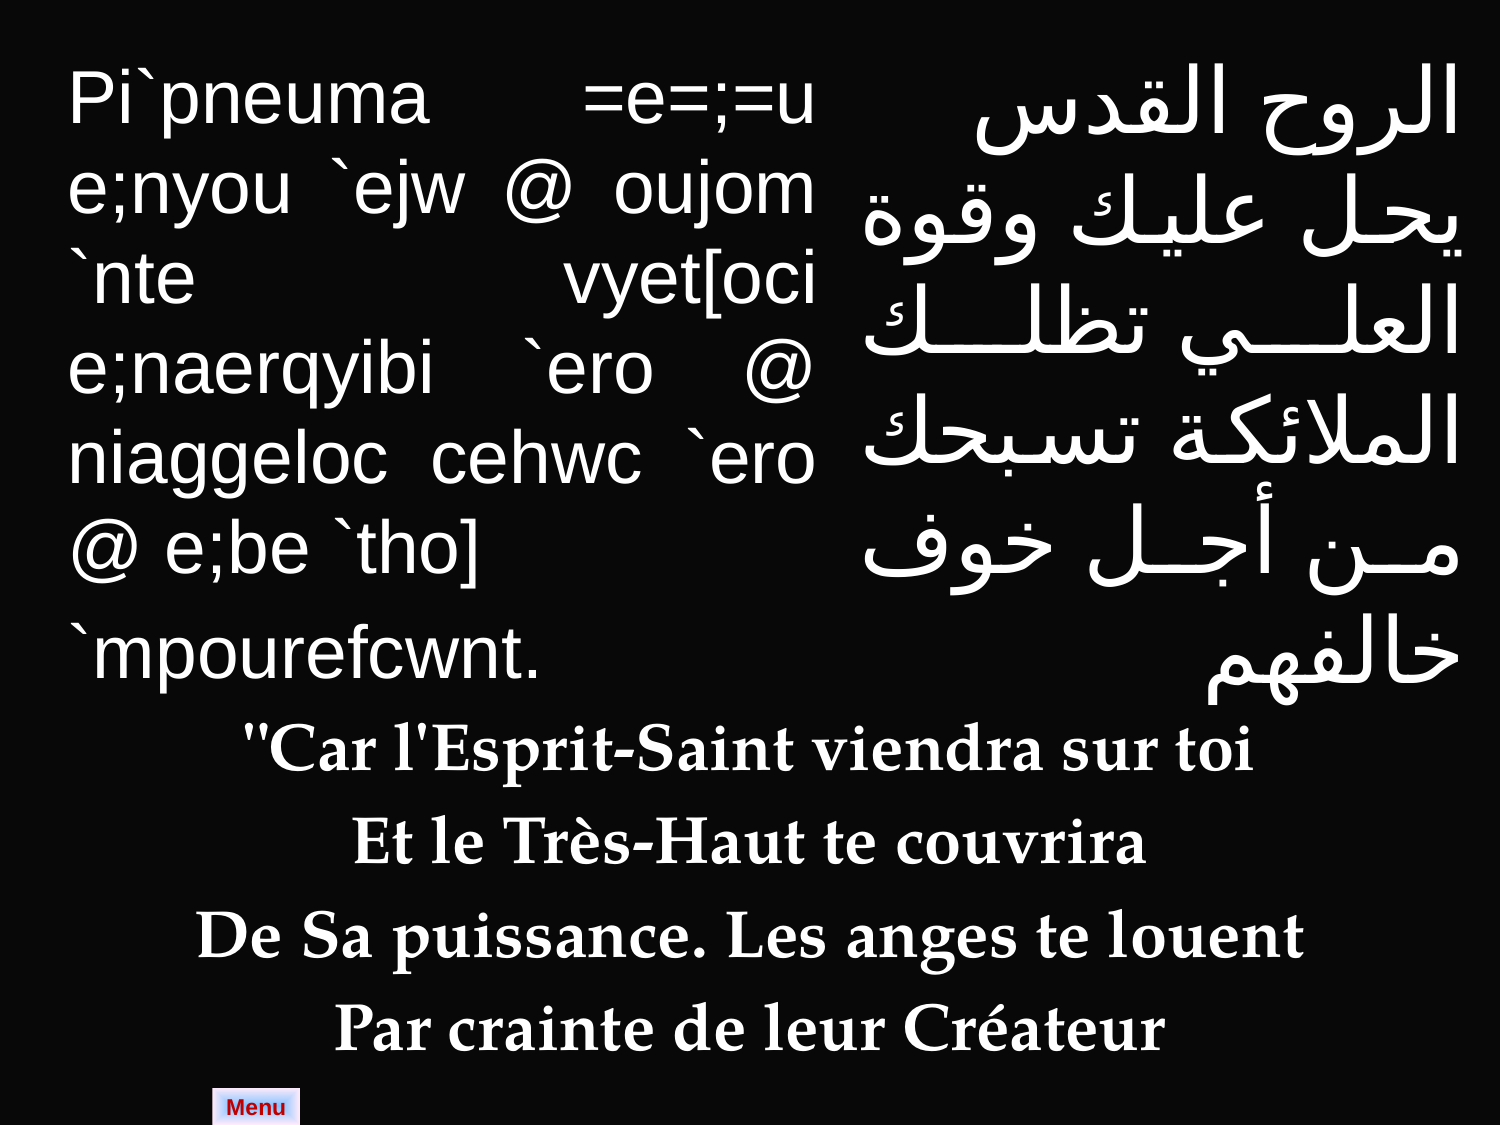

الروح القدس يحل عليك وقوة العلي تظلك الملائكة تسبحك من أجل خوف خالفهم
Pi`pneuma =e=;=u e;nyou `ejw @ oujom `nte vyet[oci e;naerqyibi `ero @ niaggeloc cehwc `ero @ e;be `tho]
`mpourefcwnt.
"Car l'Esprit-Saint viendra sur toi
Et le Très-Haut te couvrira
De Sa puissance. Les anges te louent
Par crainte de leur Créateur
Menu